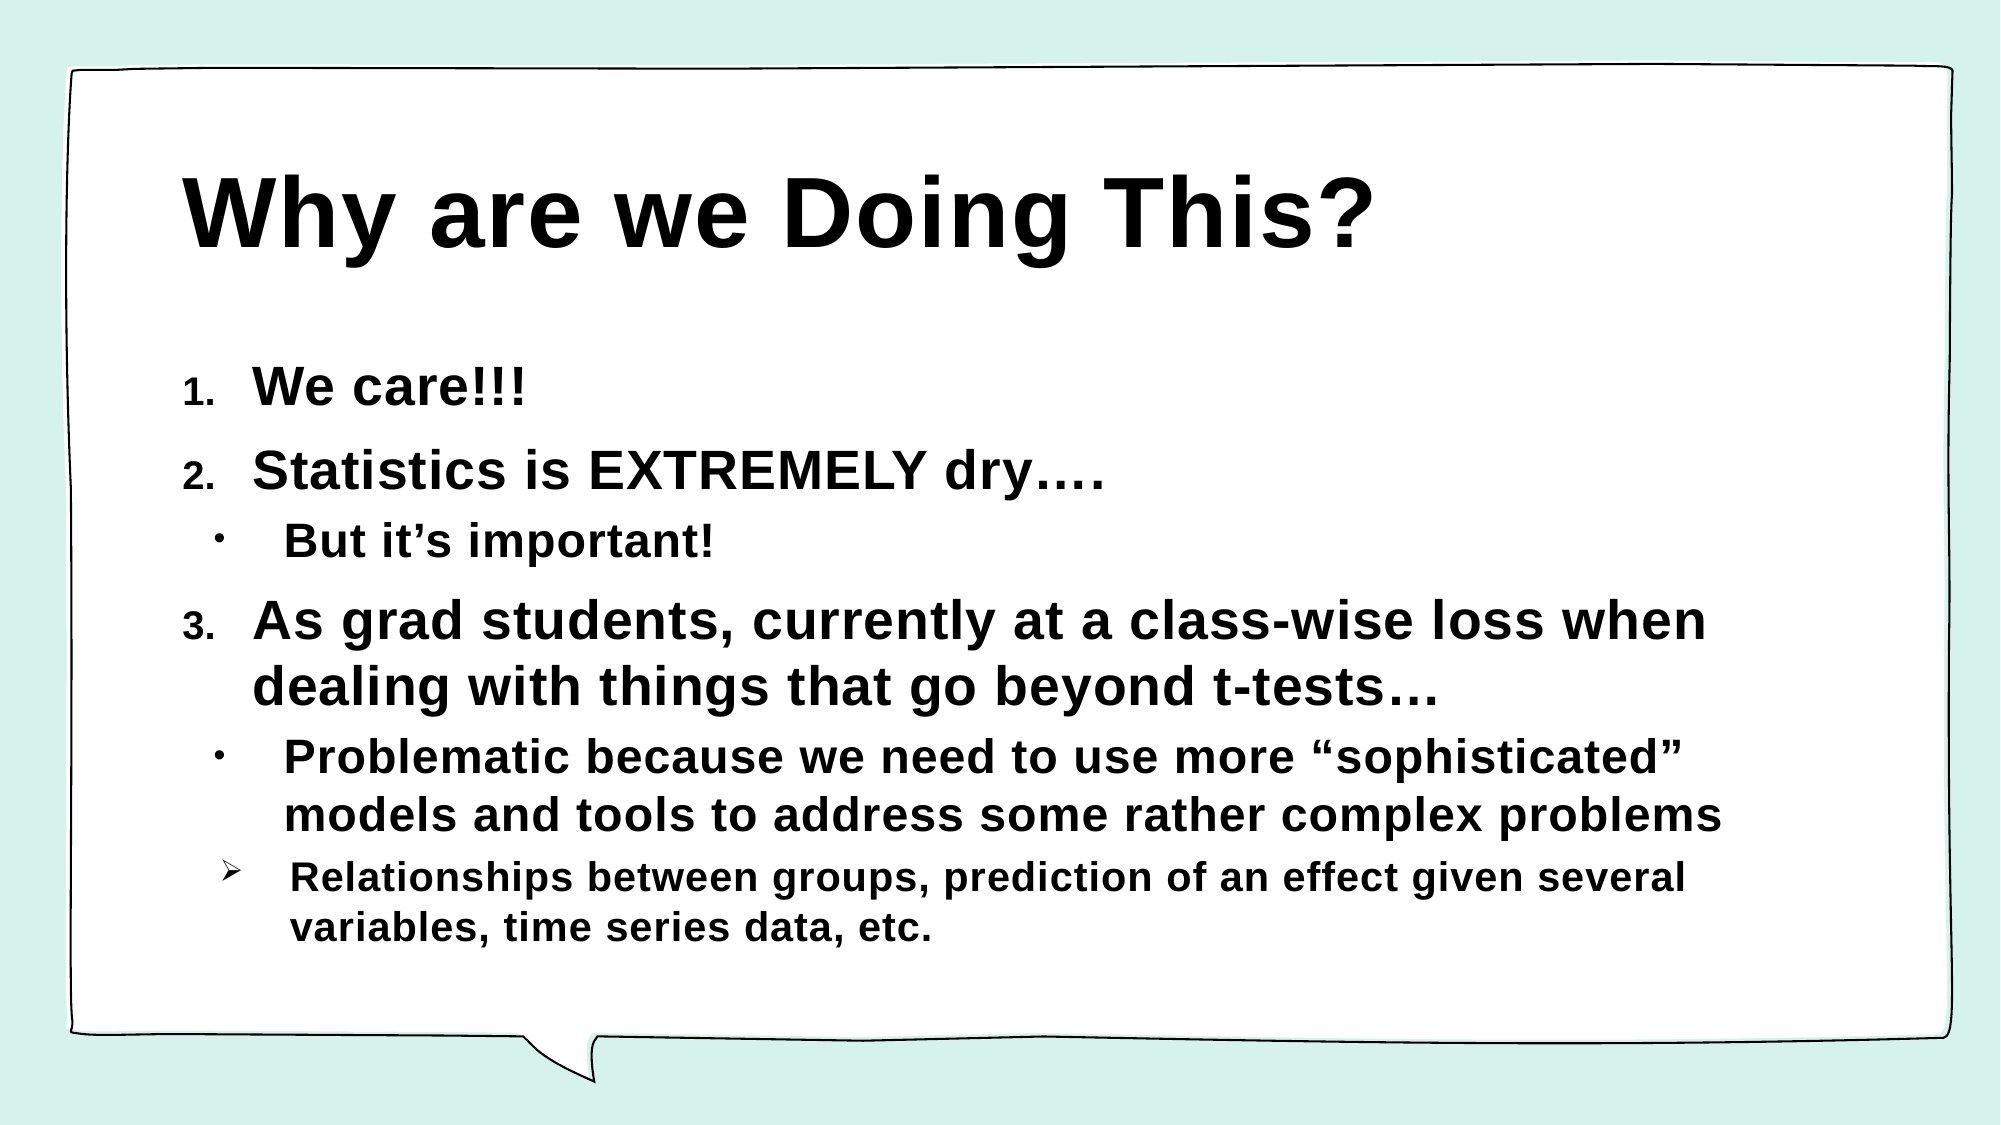

# Why are we Doing This?
We care!!!
Statistics is EXTREMELY dry….
But it’s important!
As grad students, currently at a class-wise loss when dealing with things that go beyond t-tests…
Problematic because we need to use more “sophisticated” models and tools to address some rather complex problems
Relationships between groups, prediction of an effect given several variables, time series data, etc.